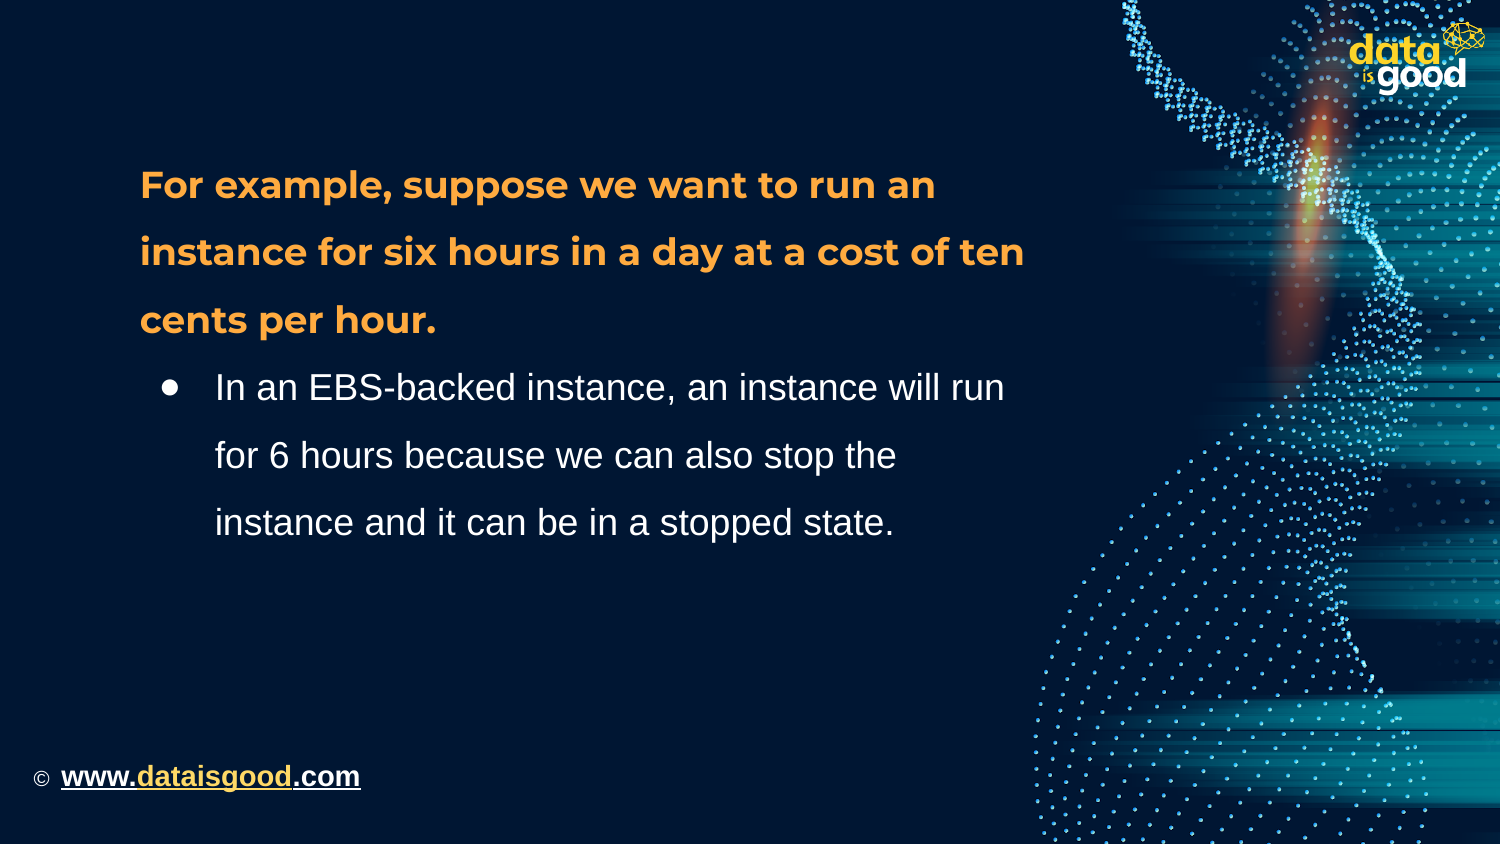

For example, suppose we want to run an instance for six hours in a day at a cost of ten cents per hour.
In an EBS-backed instance, an instance will run for 6 hours because we can also stop the instance and it can be in a stopped state.